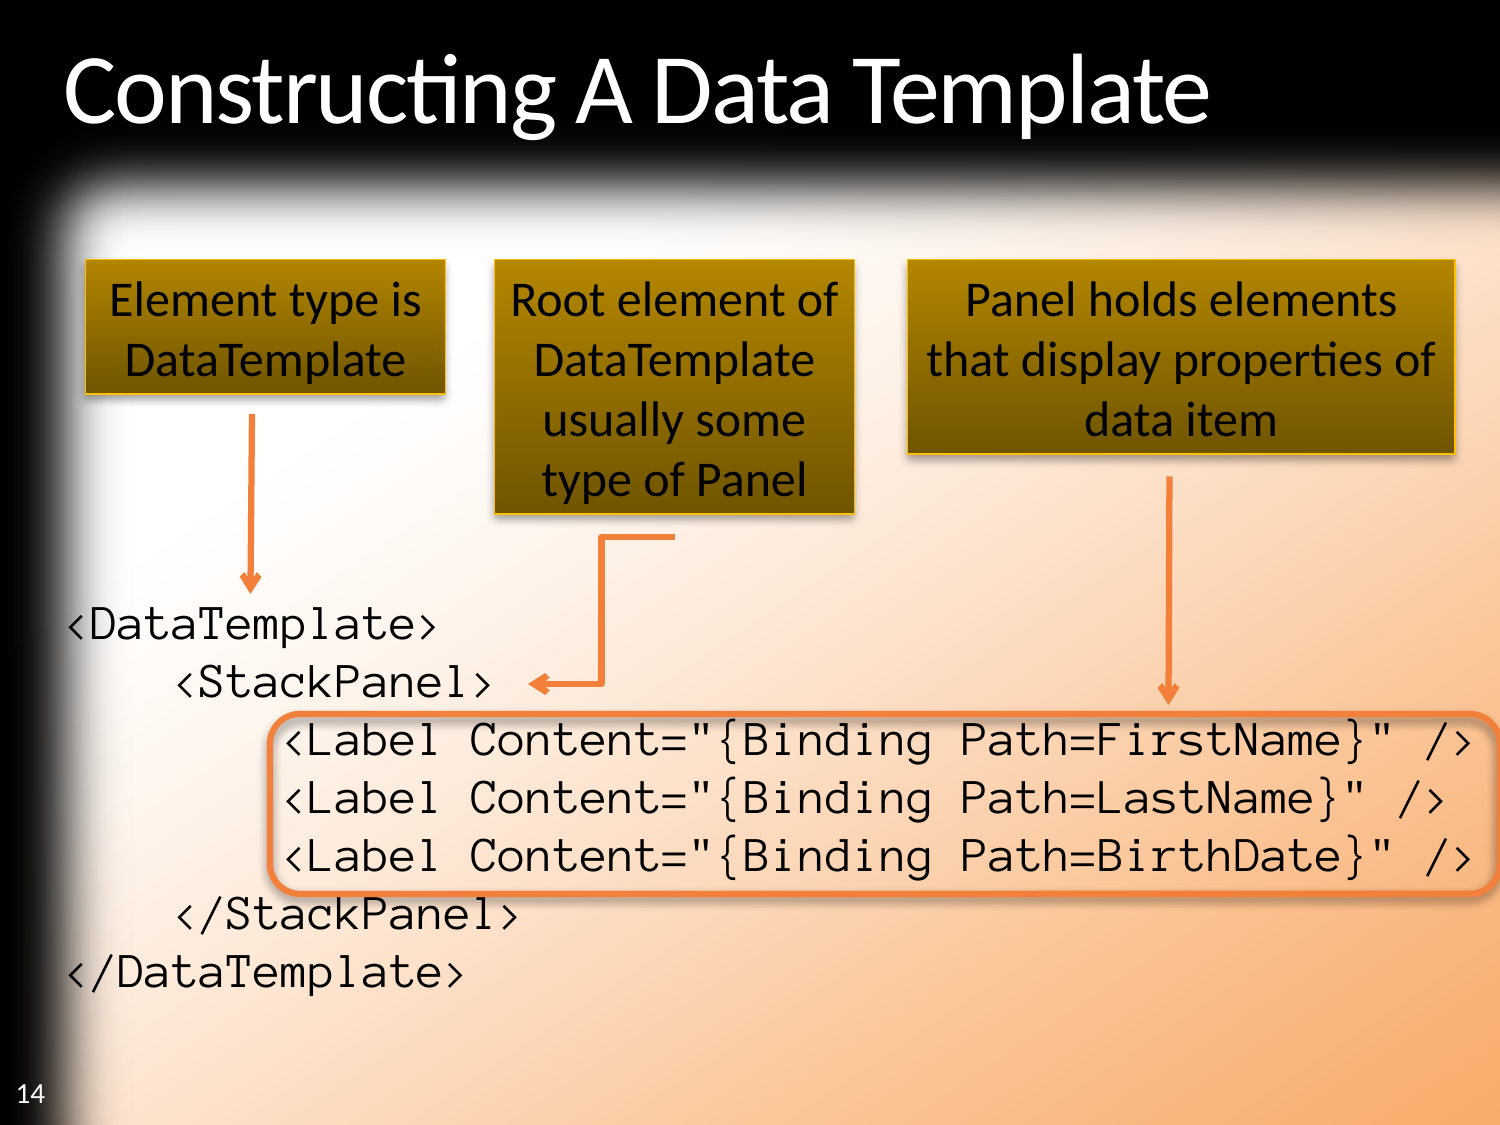

# Constructing A Data Template
Element type is DataTemplate
Root element of DataTemplate usually some type of Panel
Panel holds elements that display properties of data item
<DataTemplate>
    <StackPanel>
        <Label Content="{Binding Path=FirstName}" />
        <Label Content="{Binding Path=LastName}" />
        <Label Content="{Binding Path=BirthDate}" />
    </StackPanel>
</DataTemplate>